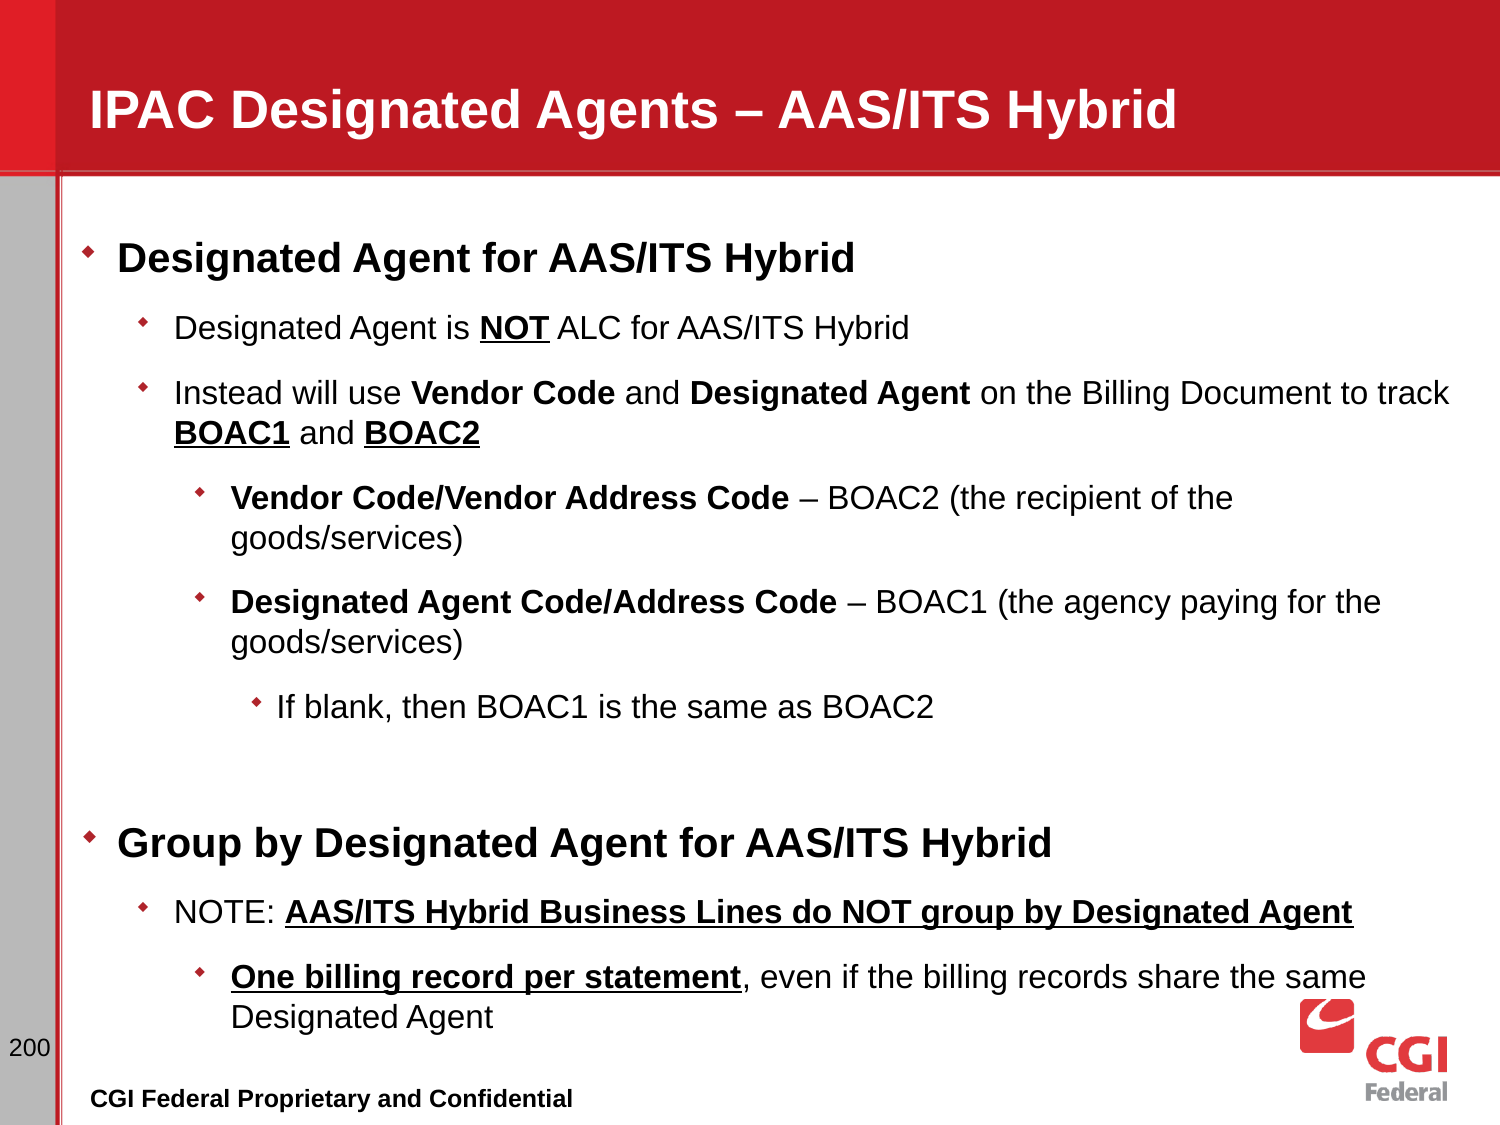

# IPAC Designated Agents – AAS/ITS Hybrid
Designated Agent for AAS/ITS Hybrid
Designated Agent is NOT ALC for AAS/ITS Hybrid
Instead will use Vendor Code and Designated Agent on the Billing Document to track BOAC1 and BOAC2
Vendor Code/Vendor Address Code – BOAC2 (the recipient of the goods/services)
Designated Agent Code/Address Code – BOAC1 (the agency paying for the goods/services)
If blank, then BOAC1 is the same as BOAC2

Group by Designated Agent for AAS/ITS Hybrid
NOTE: AAS/ITS Hybrid Business Lines do NOT group by Designated Agent
One billing record per statement, even if the billing records share the same Designated Agent

200
CGI Federal Proprietary and Confidential